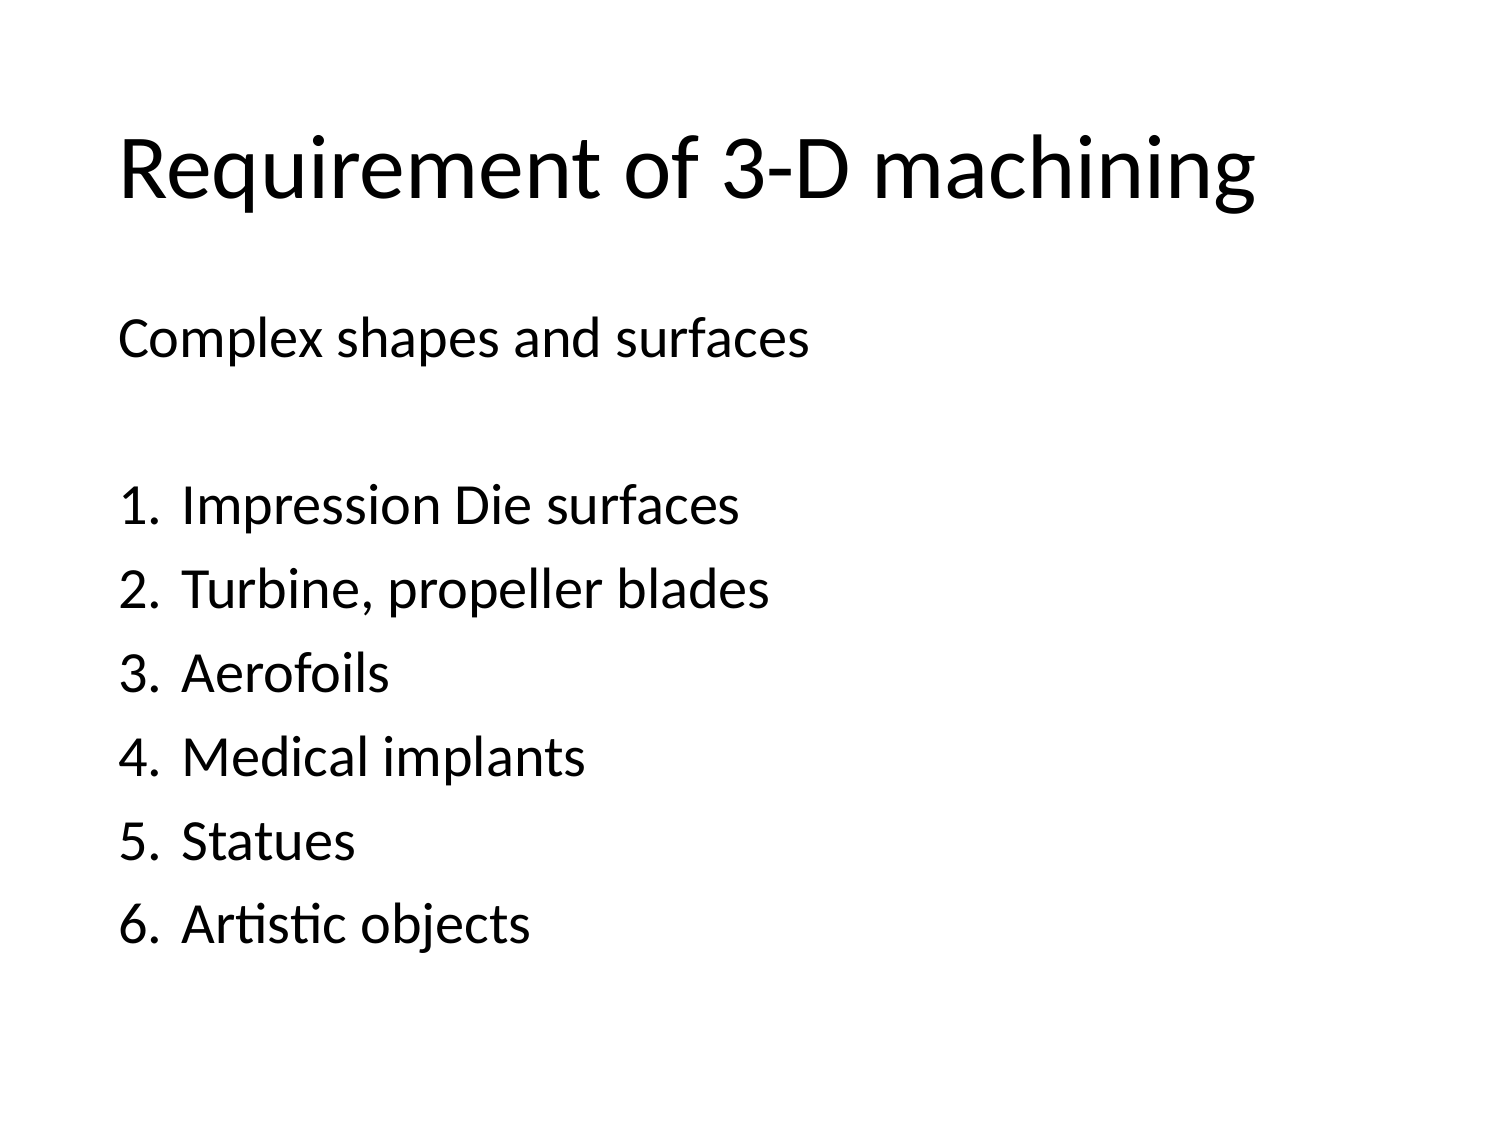

# Requirement of 3-D machining
Complex shapes and surfaces

Impression Die surfaces
Turbine, propeller blades
Aerofoils
Medical implants
Statues
Artistic objects